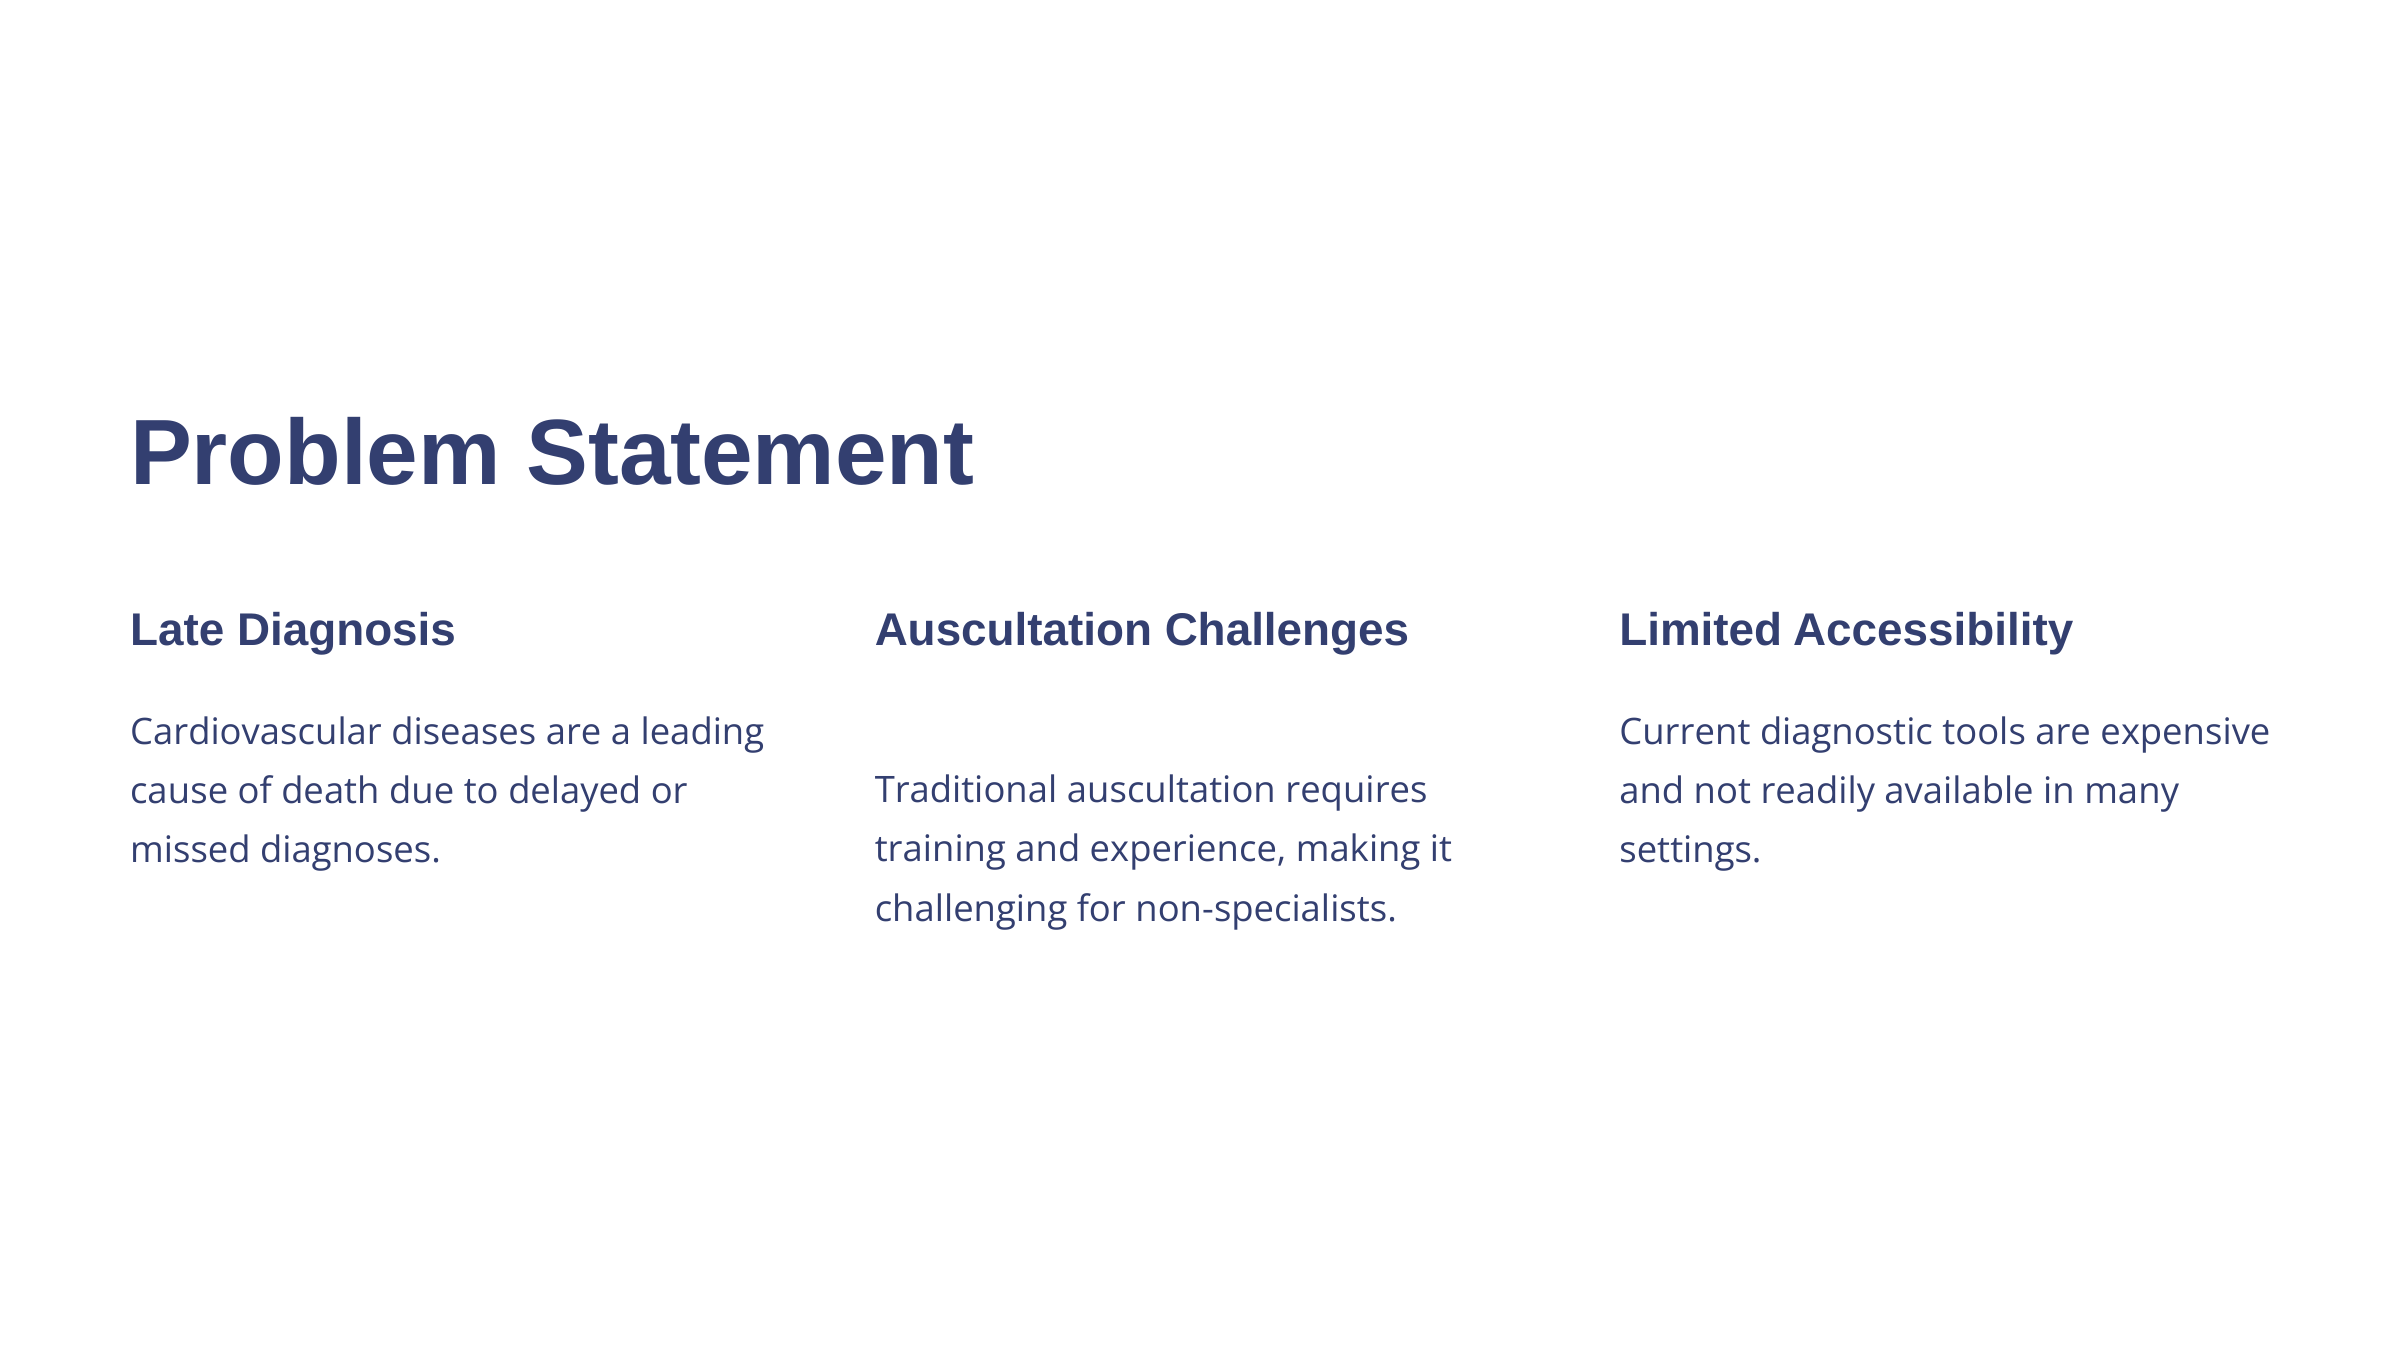

Problem Statement
Late Diagnosis
Auscultation Challenges
Limited Accessibility
Cardiovascular diseases are a leading cause of death due to delayed or missed diagnoses.
Current diagnostic tools are expensive and not readily available in many settings.
Traditional auscultation requires training and experience, making it challenging for non-specialists.